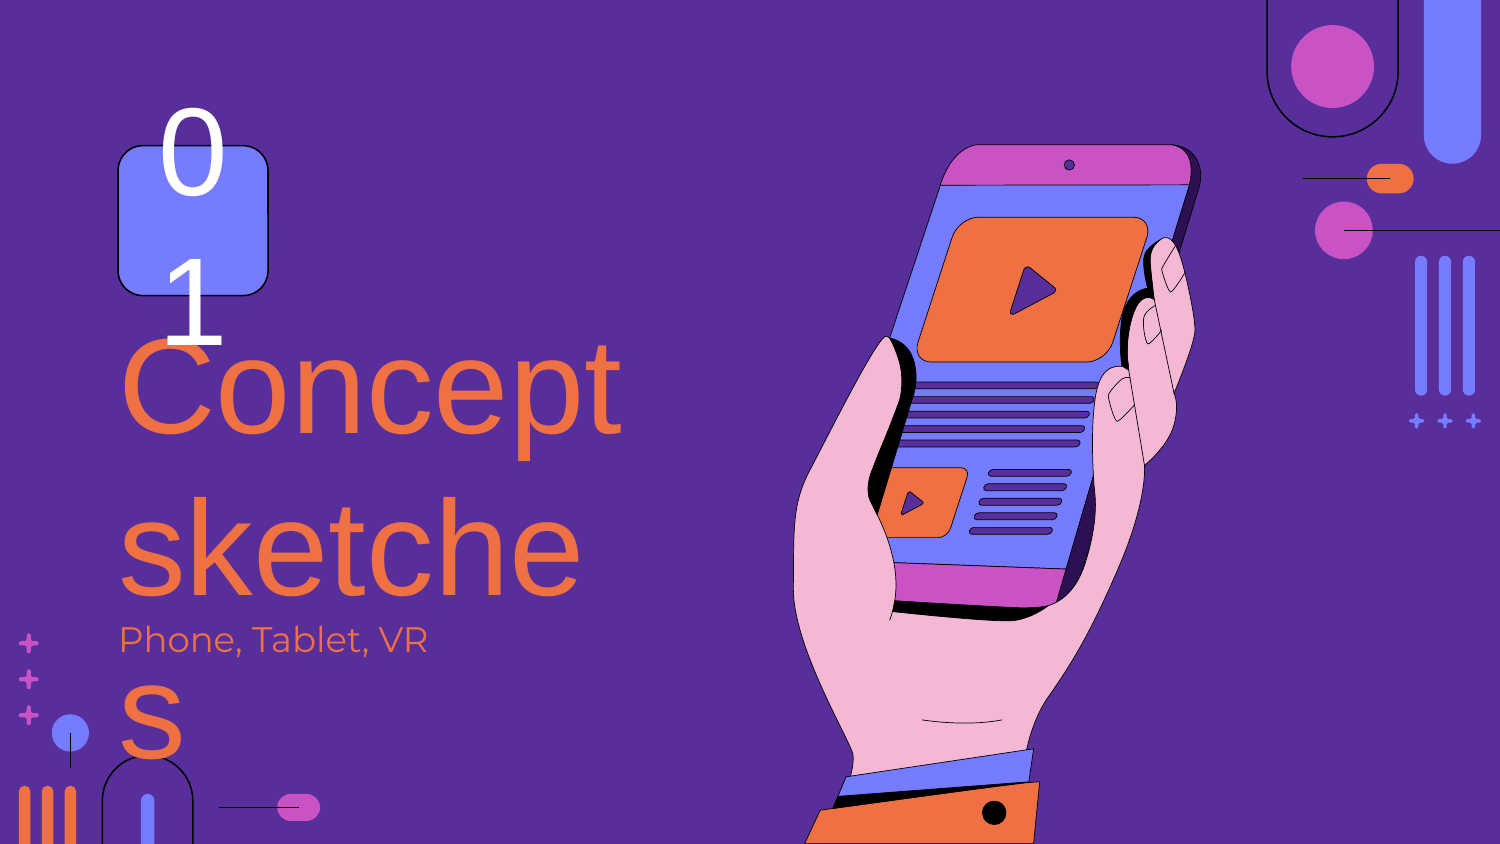

01
# Concept sketches
Phone, Tablet, VR